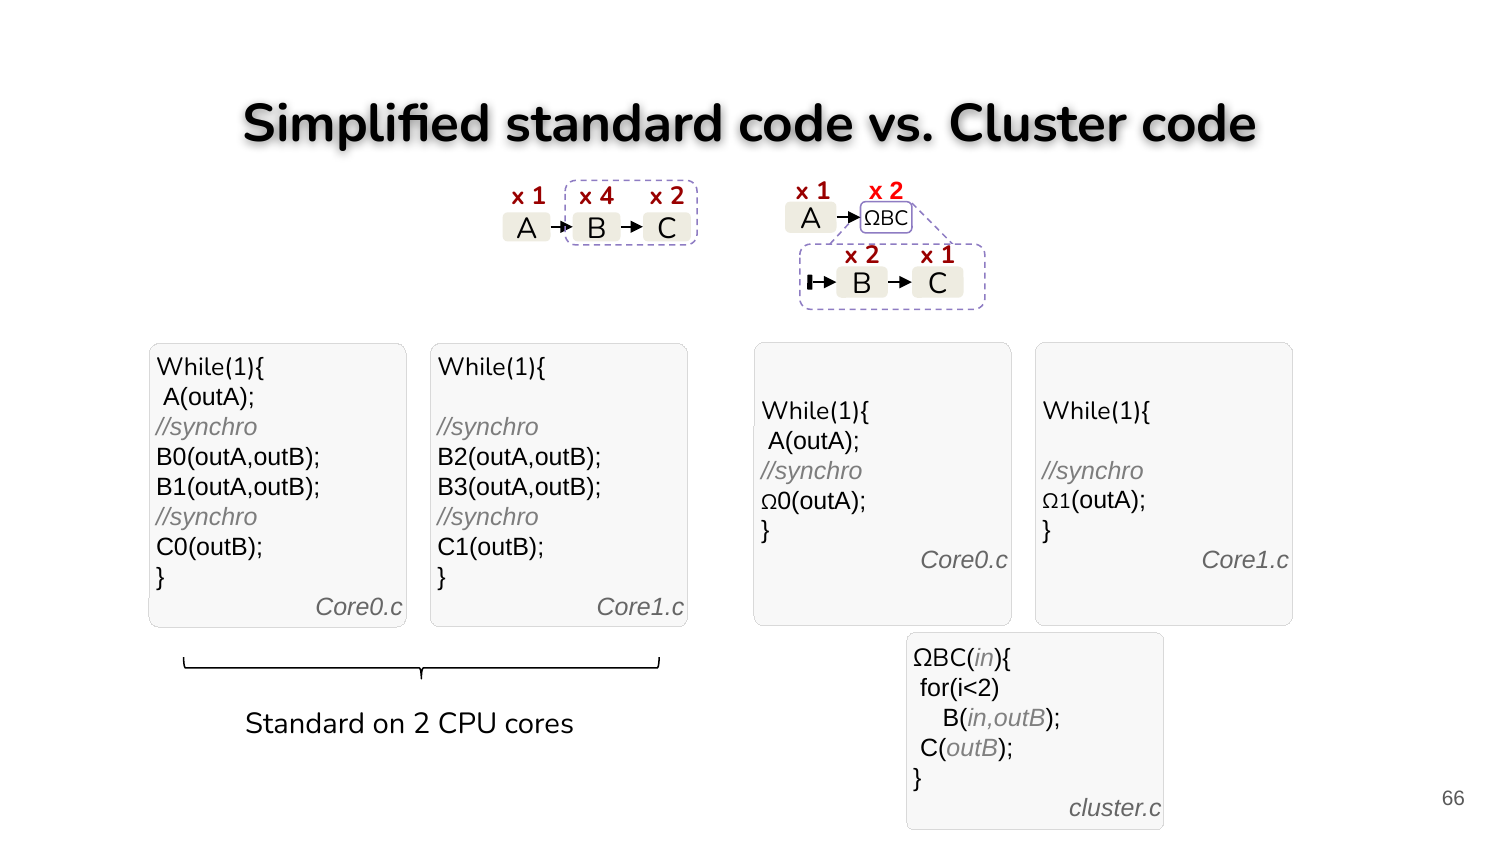

# Simplified standard code vs. Cluster code
x 1
A
ΩBC
x 2
x 1
x 4
x 2

A
B
C
x 2
x 1

B
C

While(1){

//synchro
Ω1(outA);
}
Core1.c
While(1){
 A(outA);
//synchro
Ω0(outA);
}
Core0.c
While(1){

//synchro
B2(outA,outB);
B3(outA,outB);
//synchro
C1(outB);
}
Core1.c
While(1){
 A(outA);
//synchro
B0(outA,outB);
B1(outA,outB);
//synchro
C0(outB);
}
Core0.c

ΩBC(in){
 for(i<2)
   B(in,outB);
 C(outB);
}
cluster.c
Standard on 2 CPU cores
66